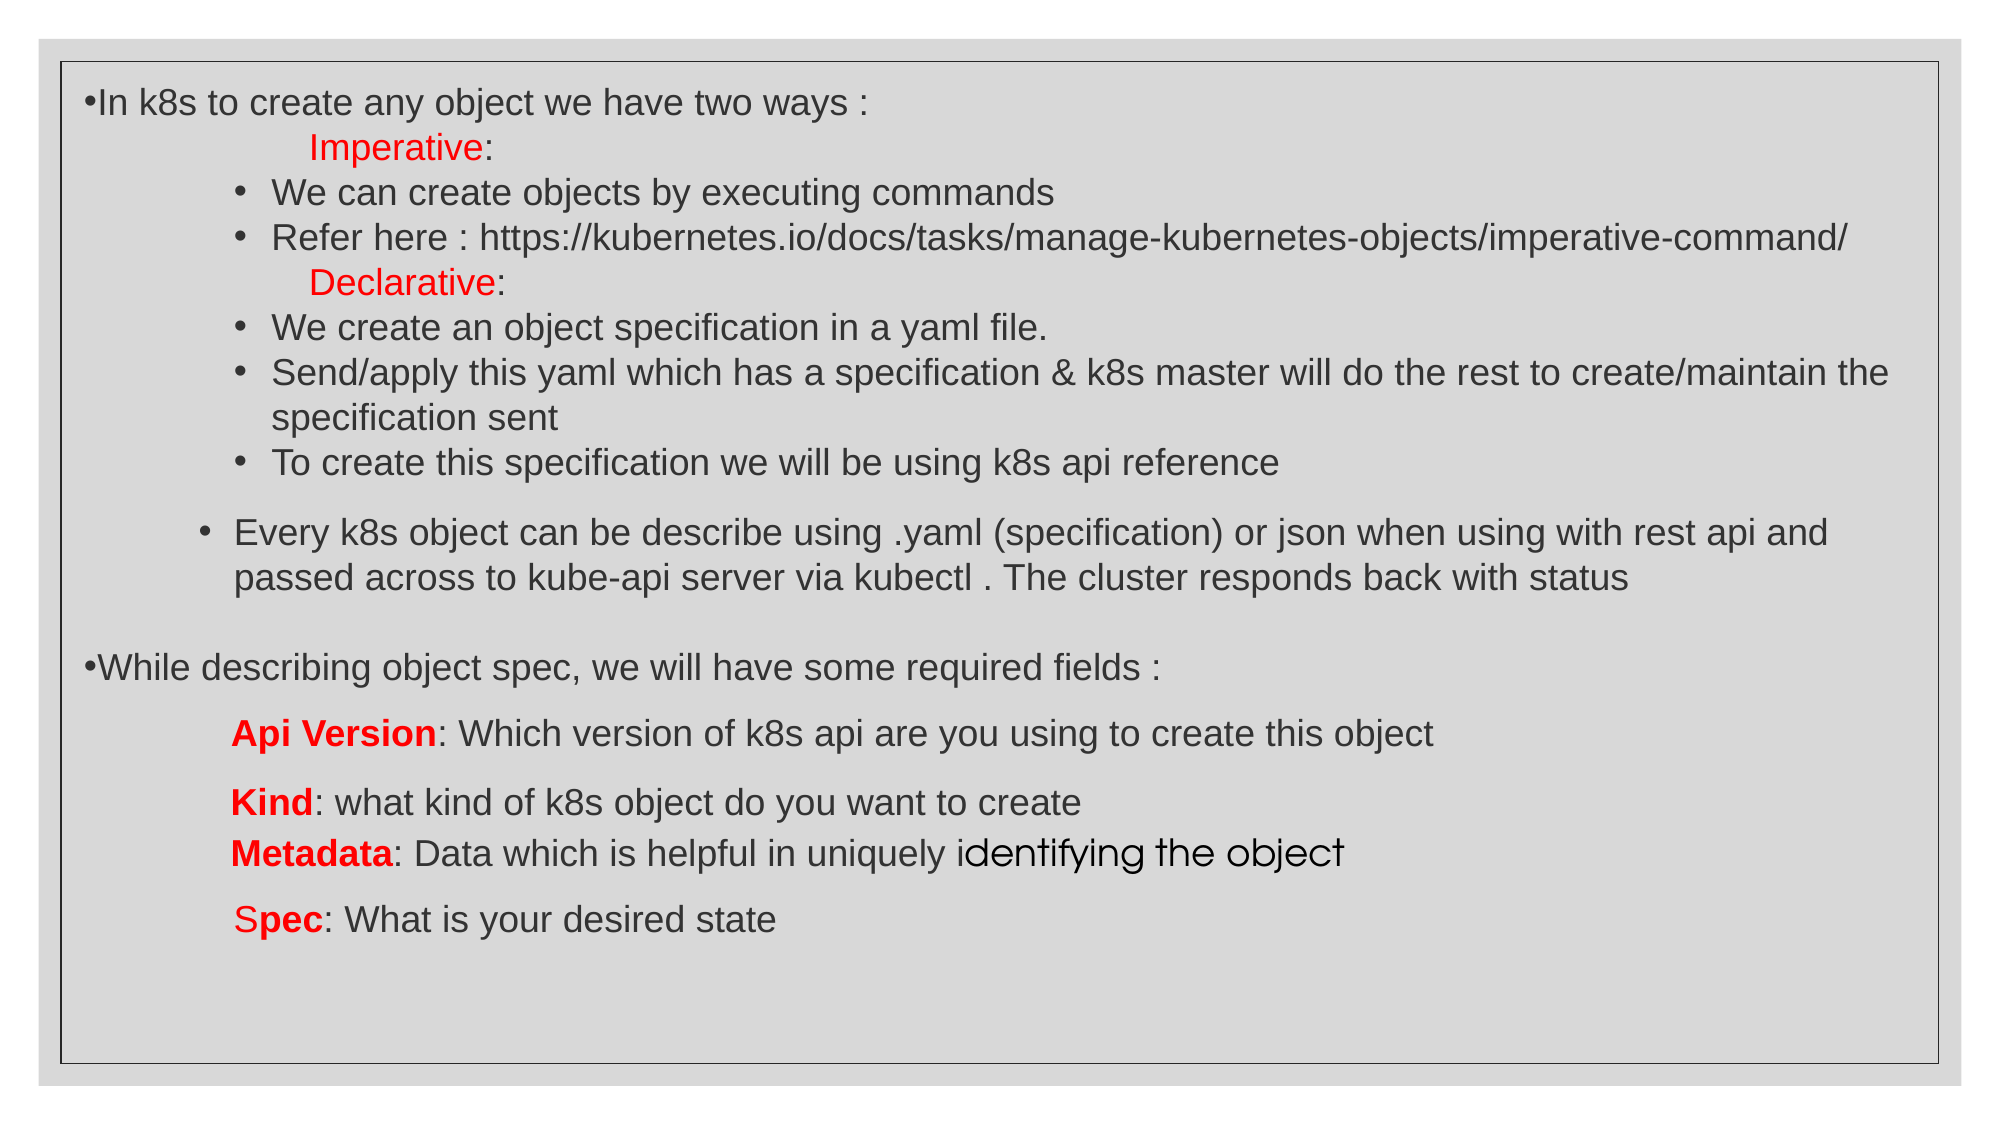

In k8s to create any object we have two ways :
	Imperative:
We can create objects by executing commands
Refer here : https://kubernetes.io/docs/tasks/manage-kubernetes-objects/imperative-command/
	Declarative:
We create an object specification in a yaml file.
Send/apply this yaml which has a specification & k8s master will do the rest to create/maintain the specification sent
To create this specification we will be using k8s api reference

Every k8s object can be describe using .yaml (specification) or json when using with rest api and passed across to kube-api server via kubectl . The cluster responds back with status

While describing object spec, we will have some required fields :
Api Version: Which version of k8s api are you using to create this object
Kind: what kind of k8s object do you want to create
Metadata: Data which is helpful in uniquely identifying the object
Spec: What is your desired state